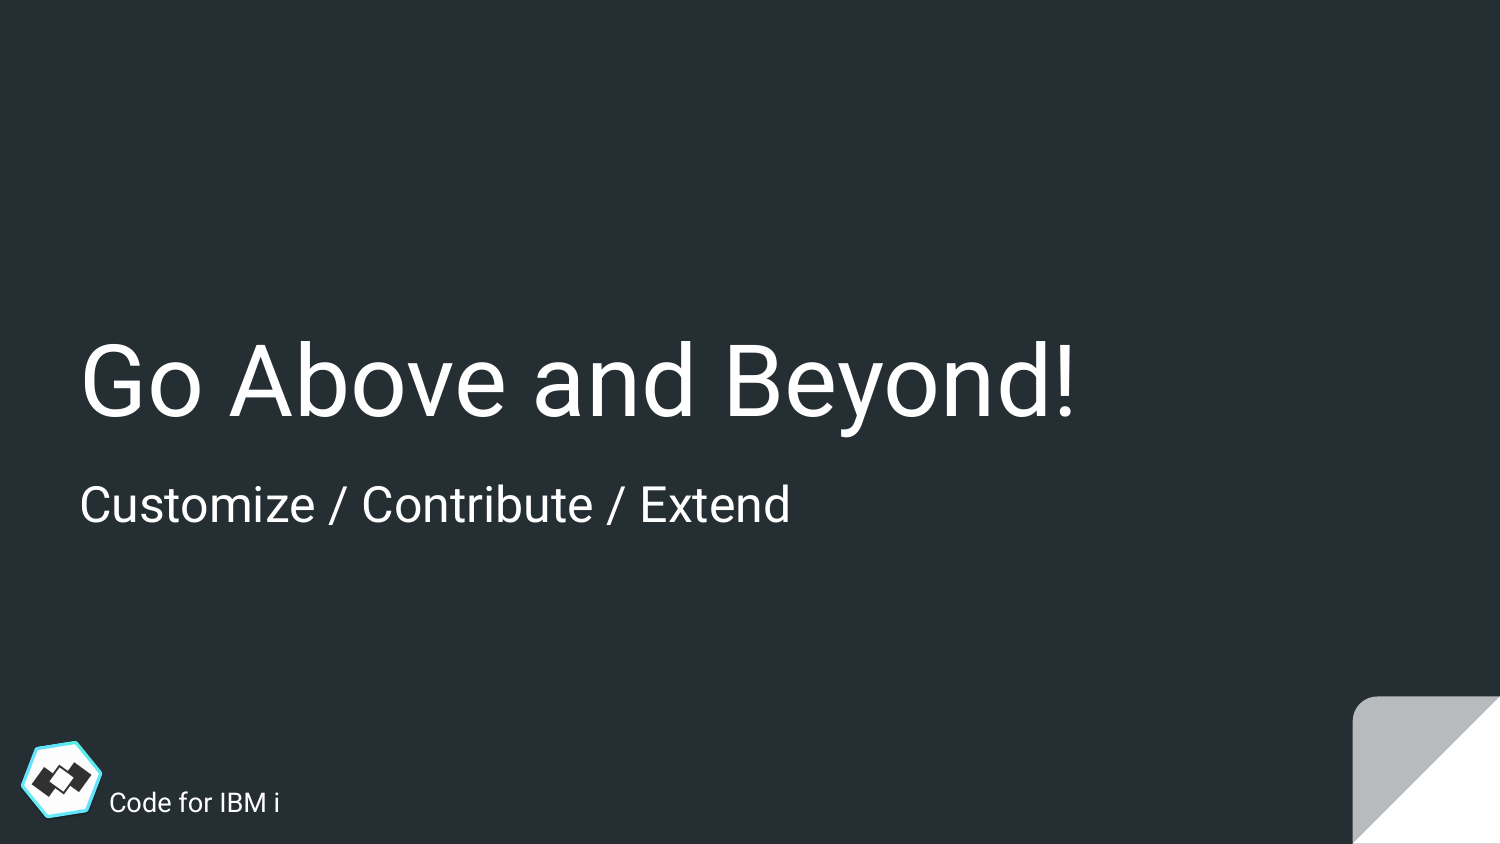

# Go Above and Beyond!
Customize / Contribute / Extend